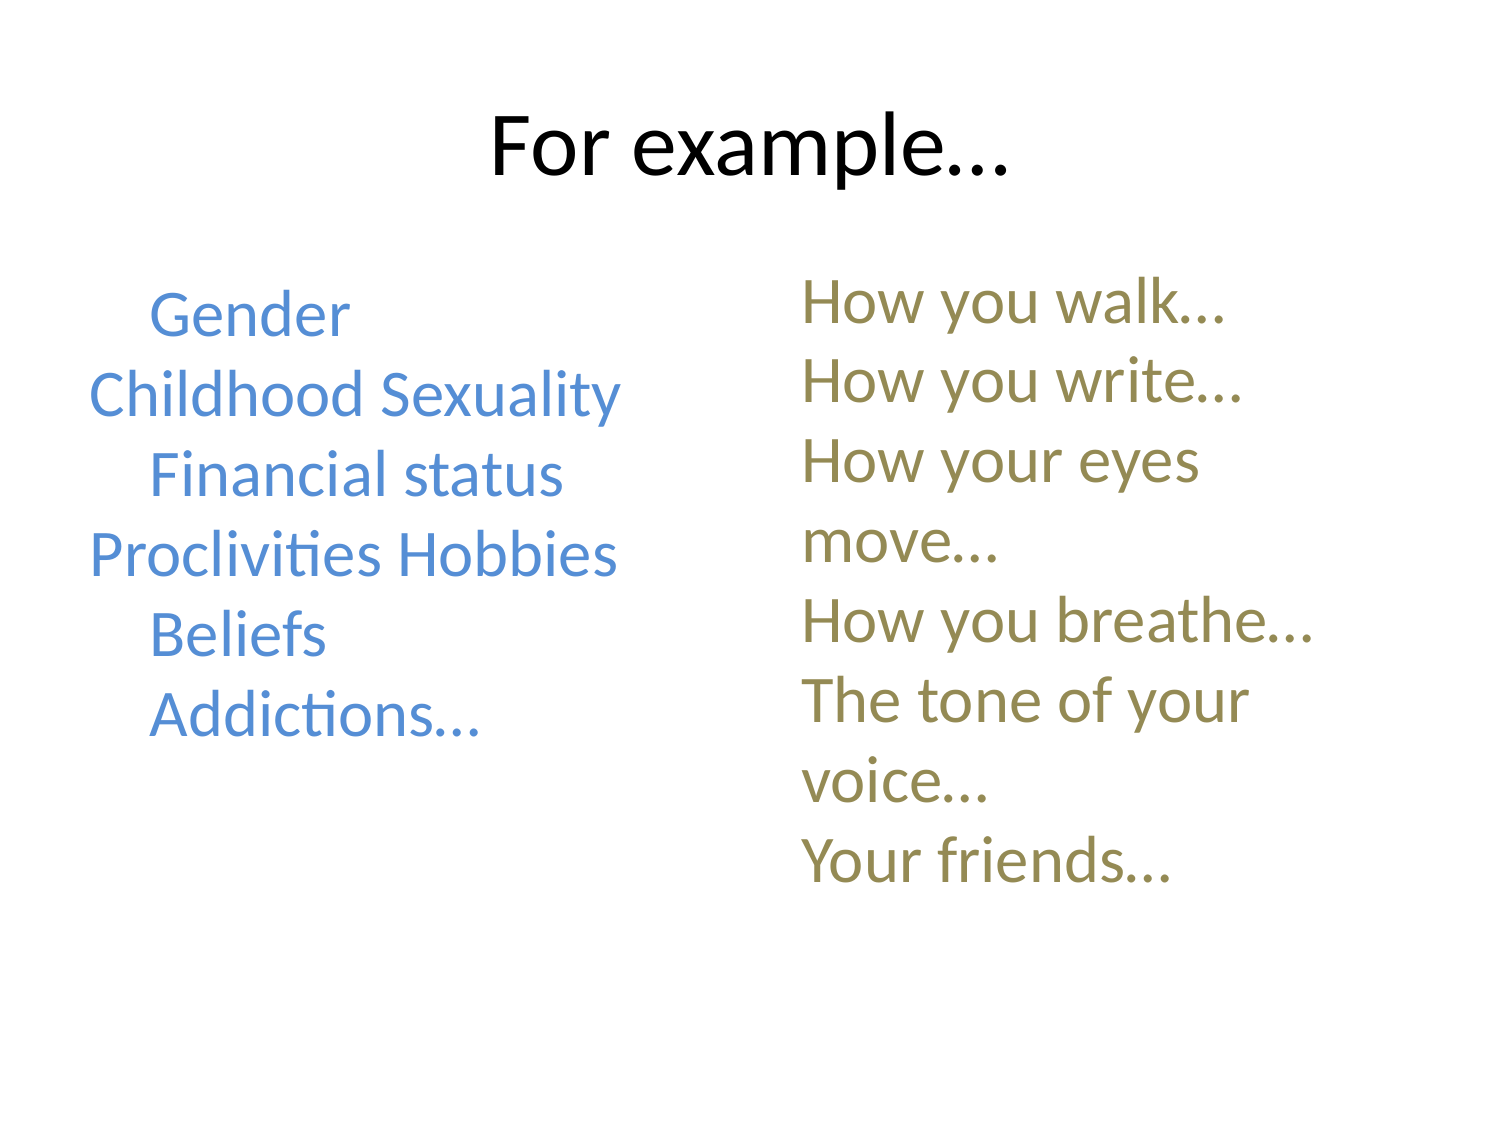

For example…
How you walk…
How you write…
How your eyes move…
How you breathe…
The tone of your voice…
Your friends…

    Gender Childhood Sexuality
    Financial status Proclivities Hobbies
    Beliefs
    Addictions…